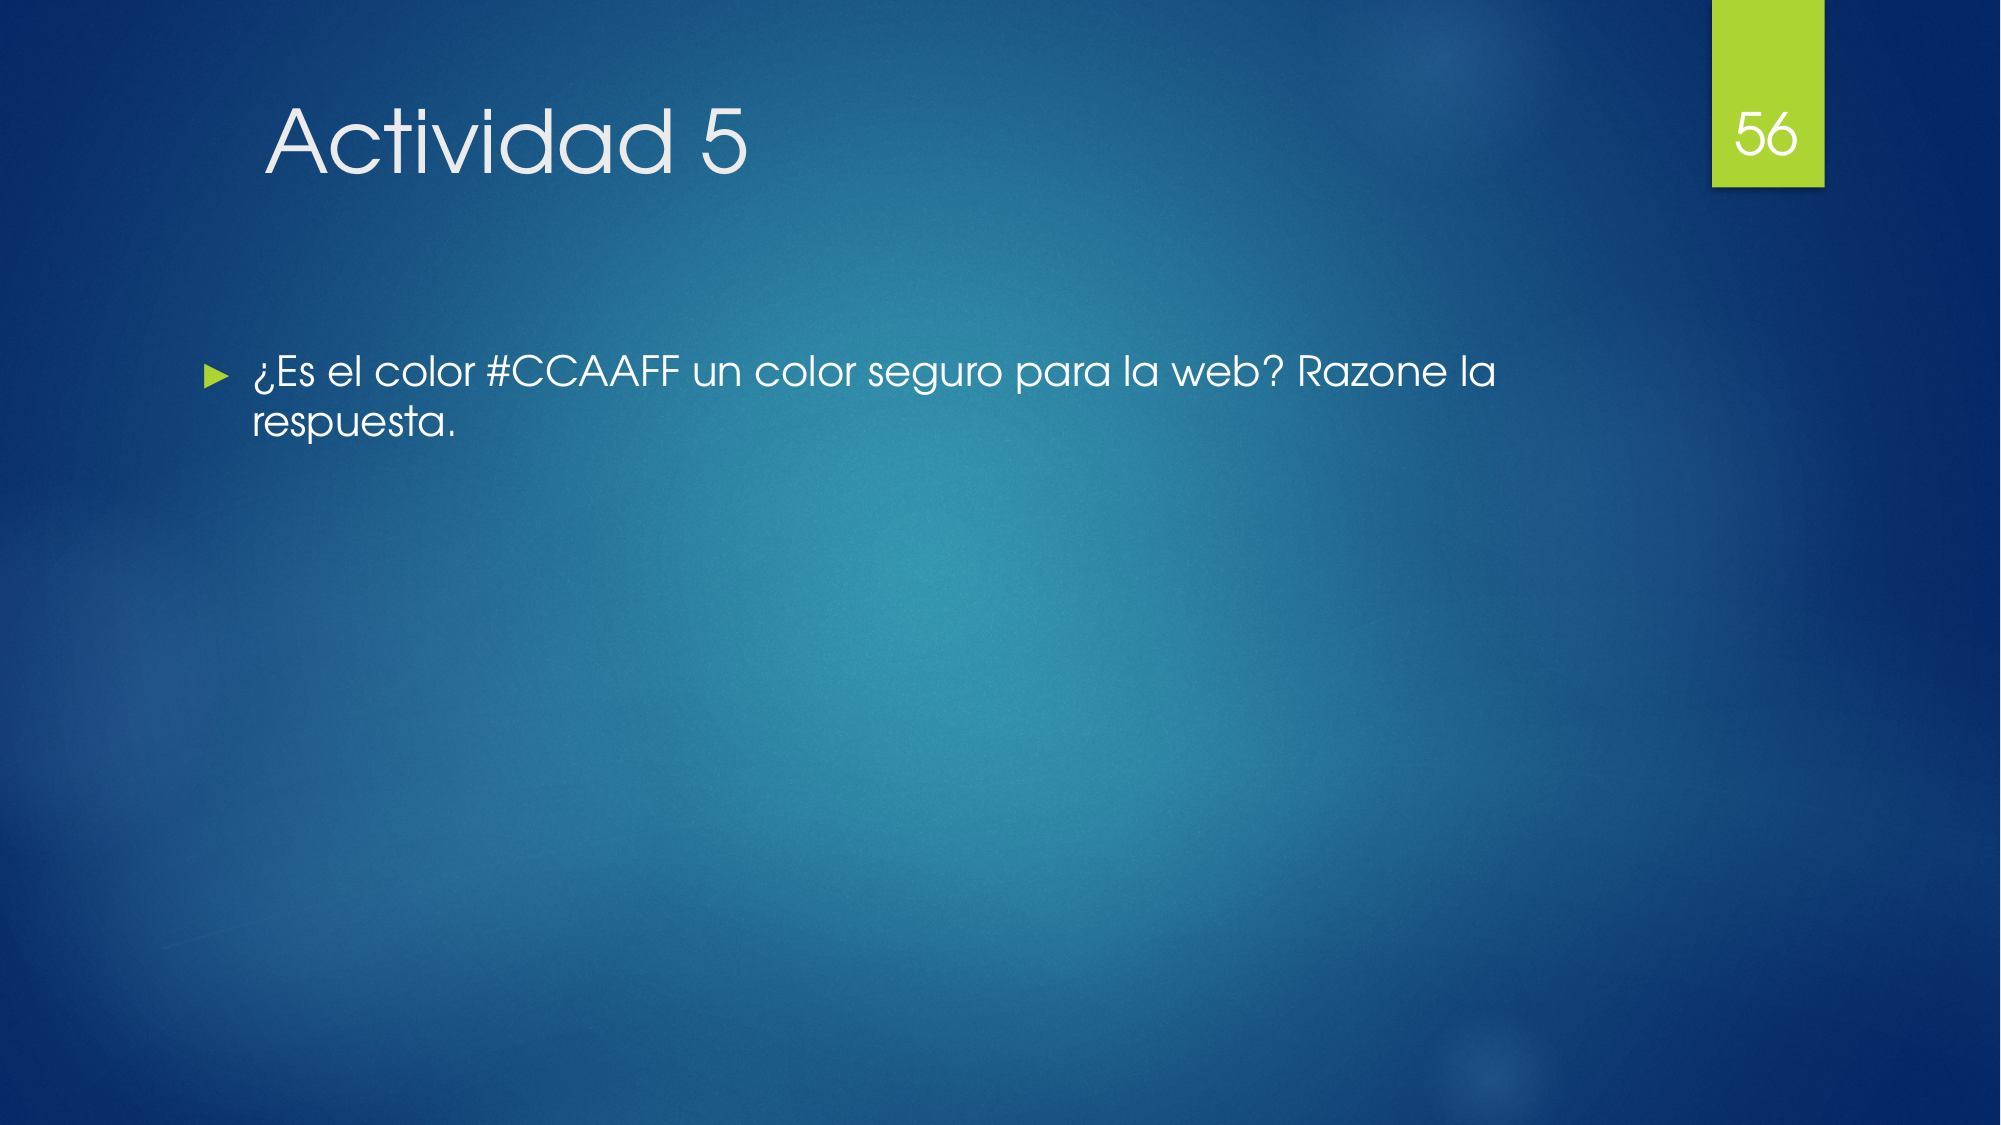

56
# Actividad 5
¿Es el color #CCAAFF un color seguro para la web? Razone la respuesta.